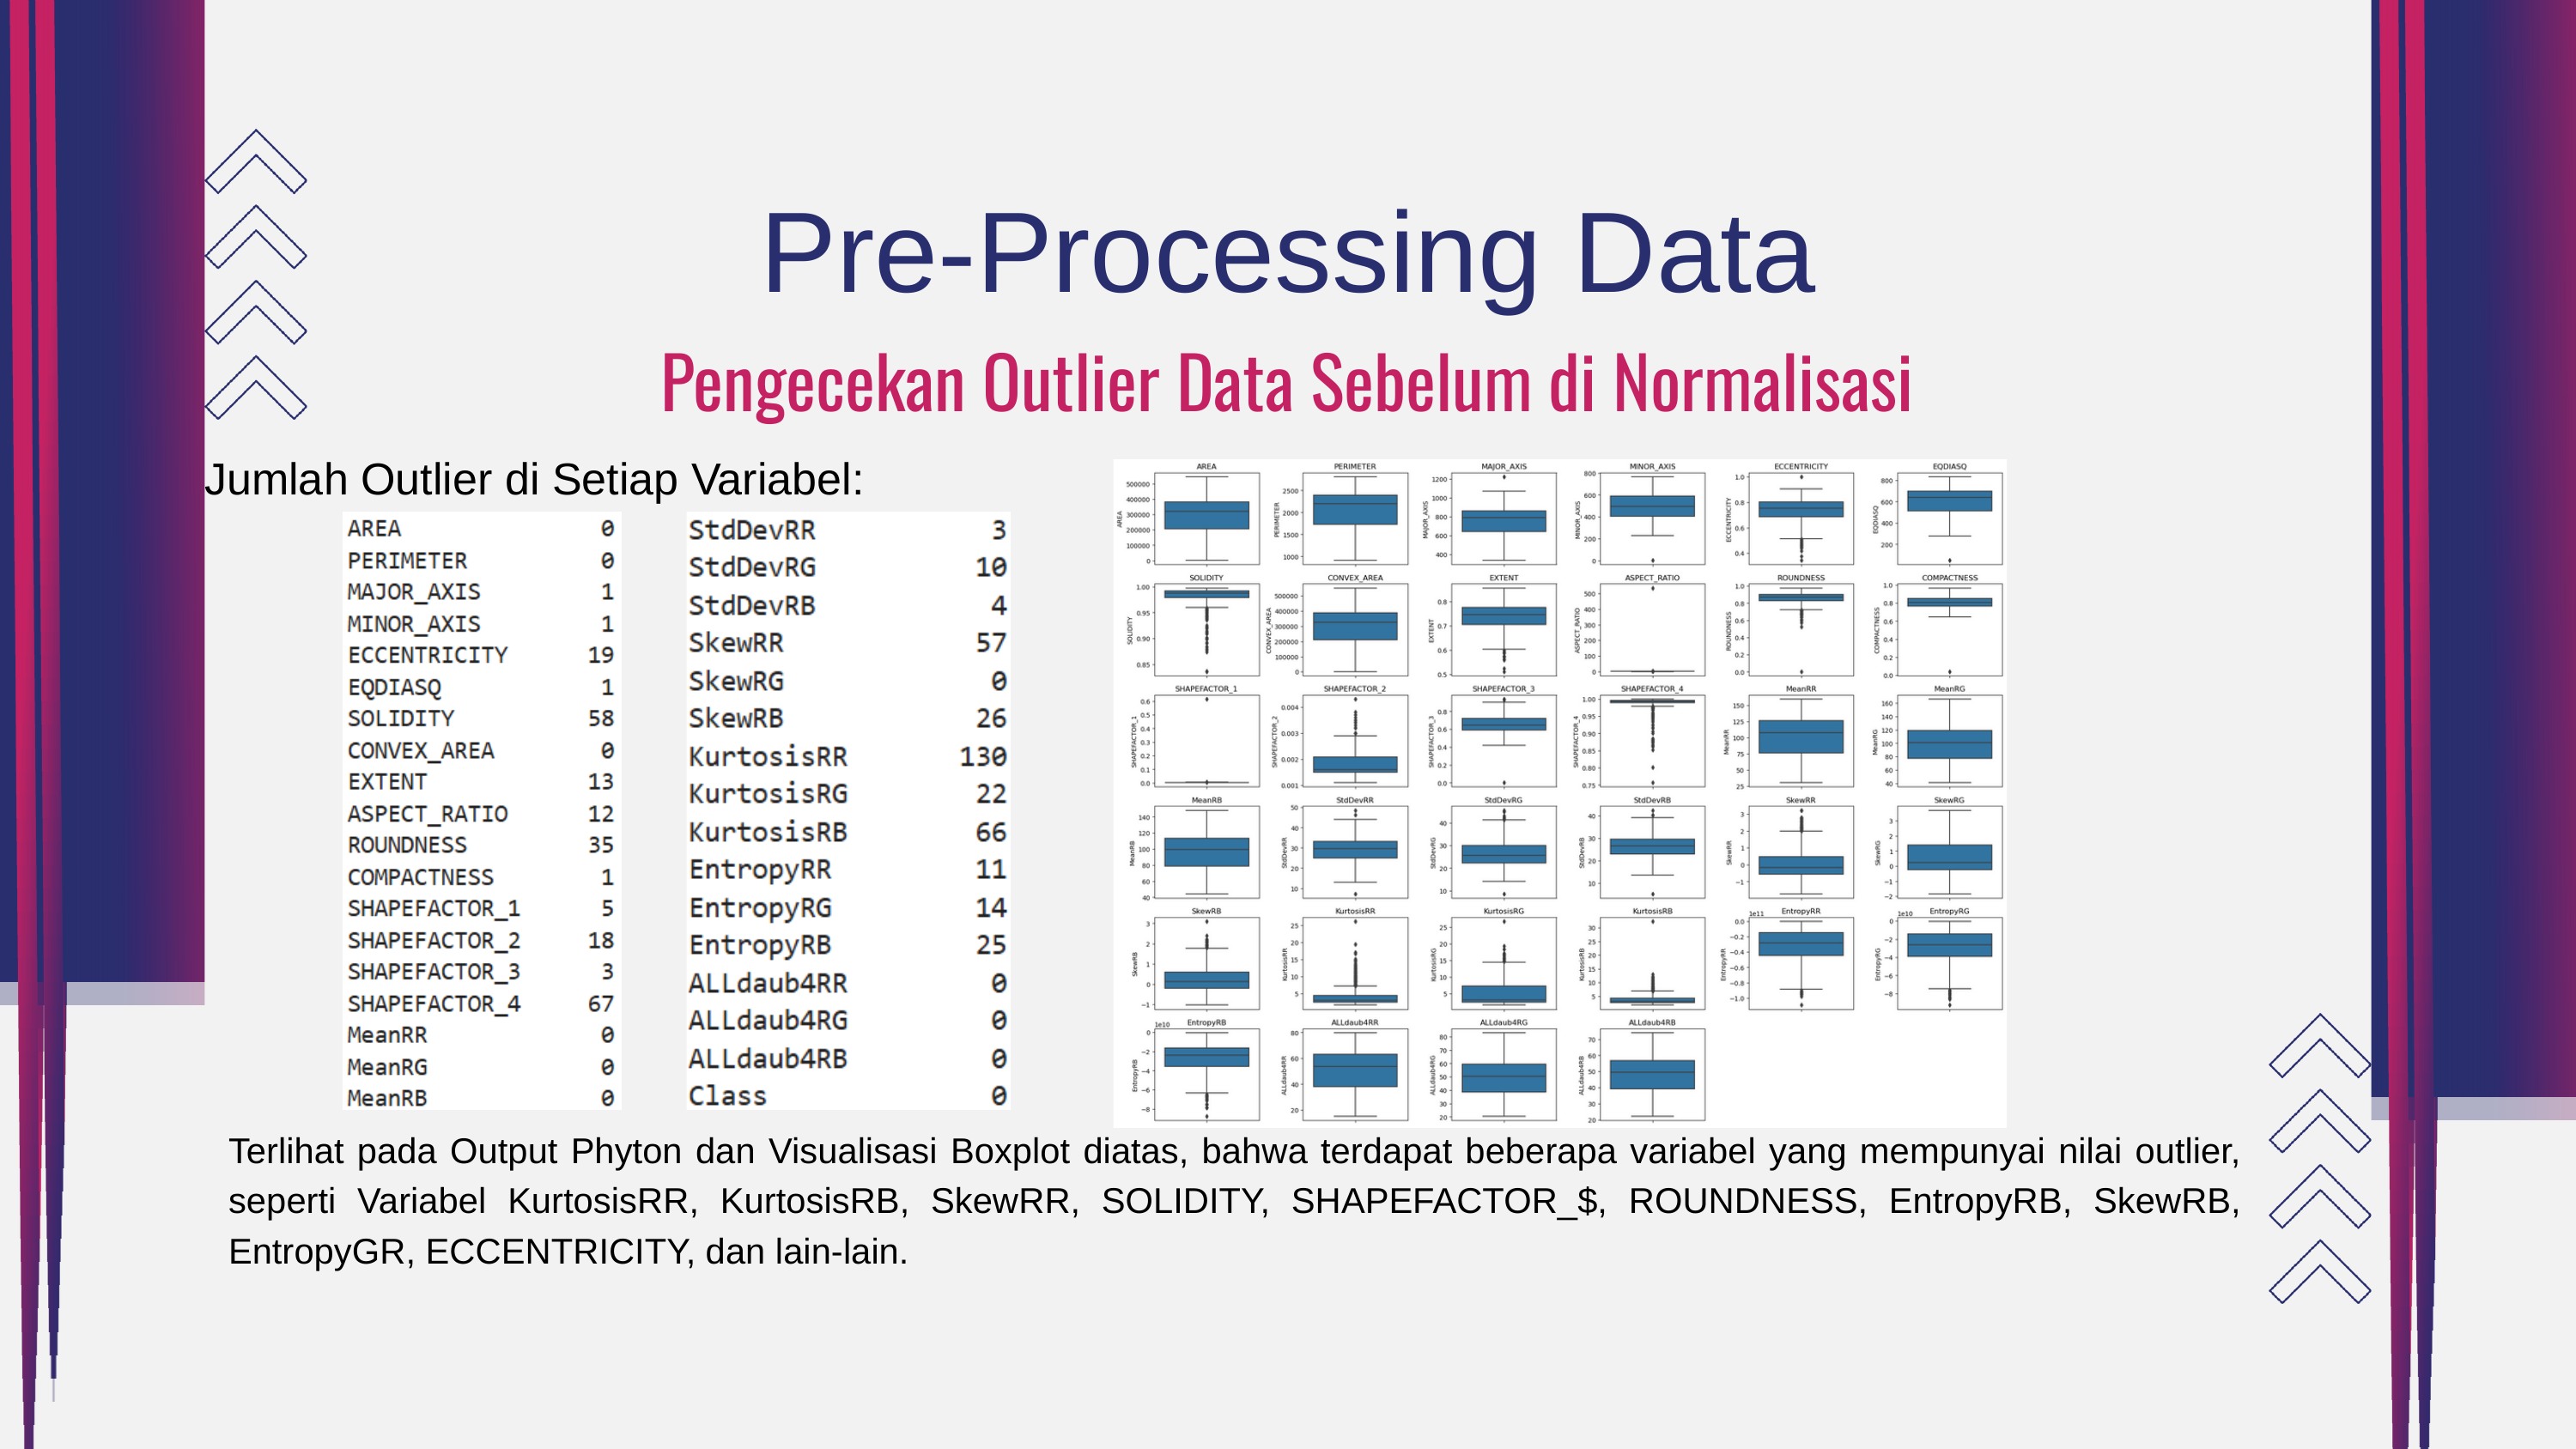

Pre-Processing Data
Pengecekan Outlier Data Sebelum di Normalisasi
Jumlah Outlier di Setiap Variabel:

Terlihat pada Output Phyton dan Visualisasi Boxplot diatas, bahwa terdapat beberapa variabel yang mempunyai nilai outlier, seperti Variabel KurtosisRR, KurtosisRB, SkewRR, SOLIDITY, SHAPEFACTOR_$, ROUNDNESS, EntropyRB, SkewRB, EntropyGR, ECCENTRICITY, dan lain-lain.